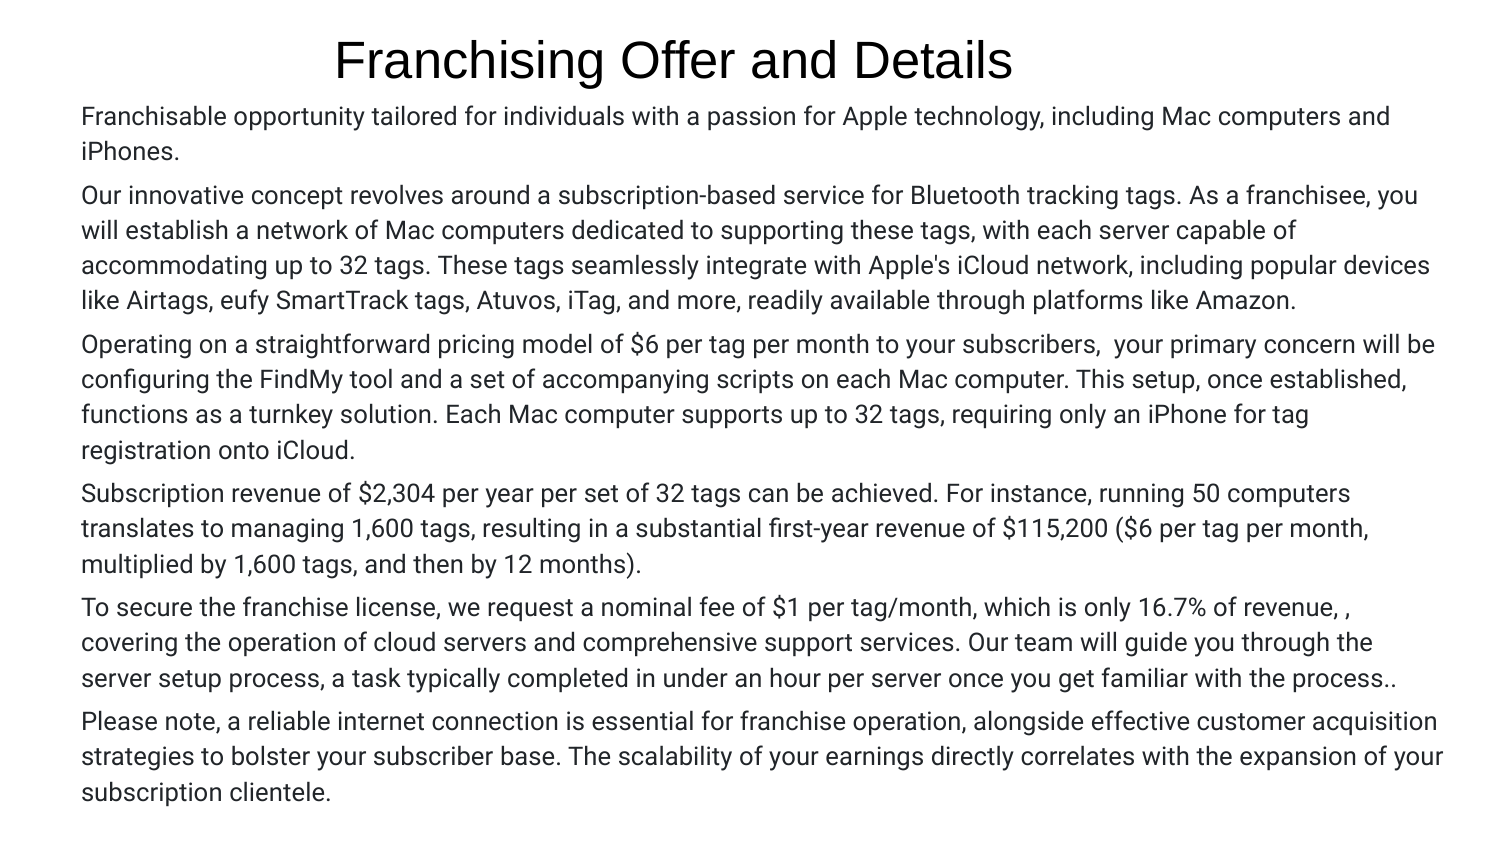

# Franchising Offer and Details
Franchisable opportunity tailored for individuals with a passion for Apple technology, including Mac computers and iPhones.
Our innovative concept revolves around a subscription-based service for Bluetooth tracking tags. As a franchisee, you will establish a network of Mac computers dedicated to supporting these tags, with each server capable of accommodating up to 32 tags. These tags seamlessly integrate with Apple's iCloud network, including popular devices like Airtags, eufy SmartTrack tags, Atuvos, iTag, and more, readily available through platforms like Amazon.
Operating on a straightforward pricing model of $6 per tag per month to your subscribers,  your primary concern will be configuring the FindMy tool and a set of accompanying scripts on each Mac computer. This setup, once established, functions as a turnkey solution. Each Mac computer supports up to 32 tags, requiring only an iPhone for tag registration onto iCloud.
Subscription revenue of $2,304 per year per set of 32 tags can be achieved. For instance, running 50 computers translates to managing 1,600 tags, resulting in a substantial first-year revenue of $115,200 ($6 per tag per month, multiplied by 1,600 tags, and then by 12 months).
To secure the franchise license, we request a nominal fee of $1 per tag/month, which is only 16.7% of revenue, , covering the operation of cloud servers and comprehensive support services. Our team will guide you through the server setup process, a task typically completed in under an hour per server once you get familiar with the process..
Please note, a reliable internet connection is essential for franchise operation, alongside effective customer acquisition strategies to bolster your subscriber base. The scalability of your earnings directly correlates with the expansion of your subscription clientele.